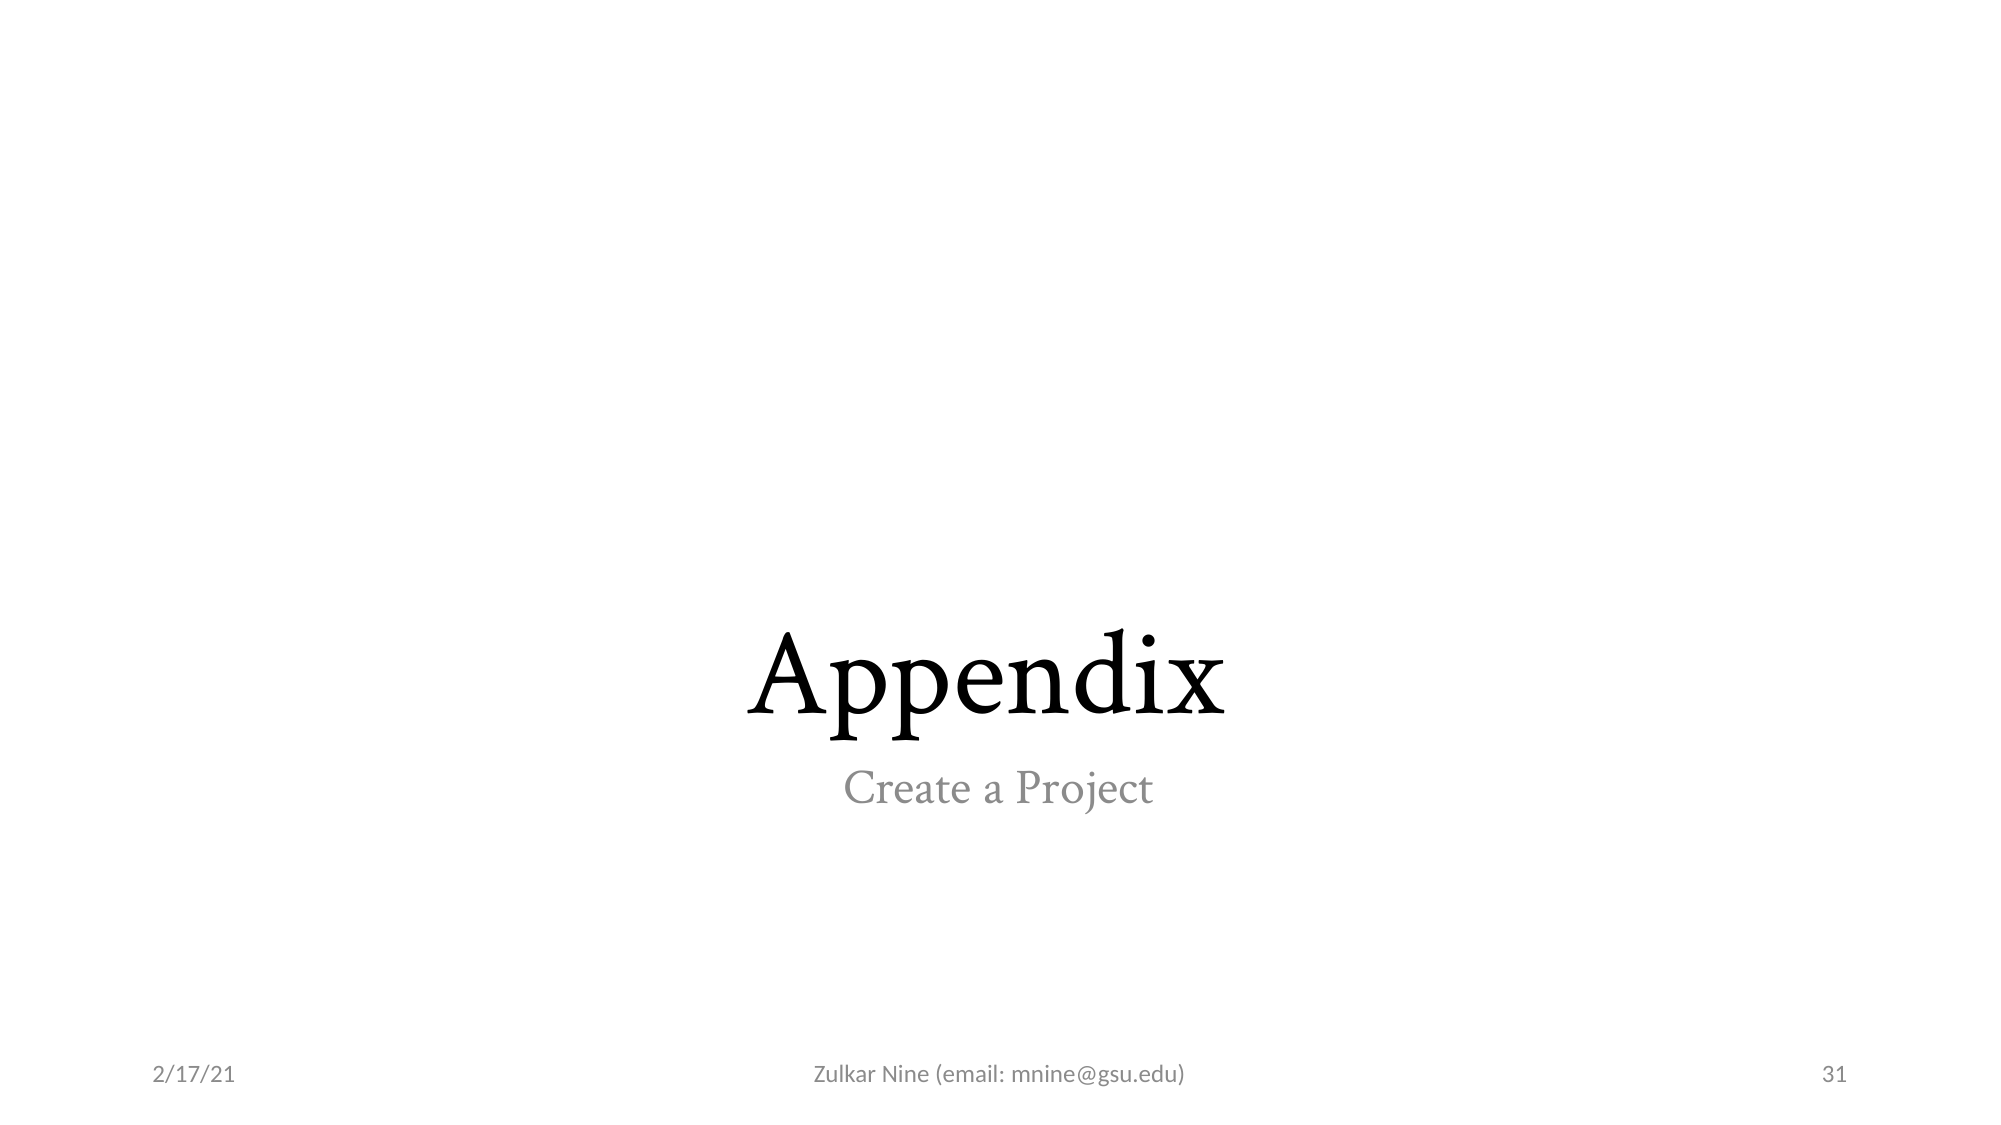

# Appendix
Create a Project
2/17/21
Zulkar Nine (email: mnine@gsu.edu)
31